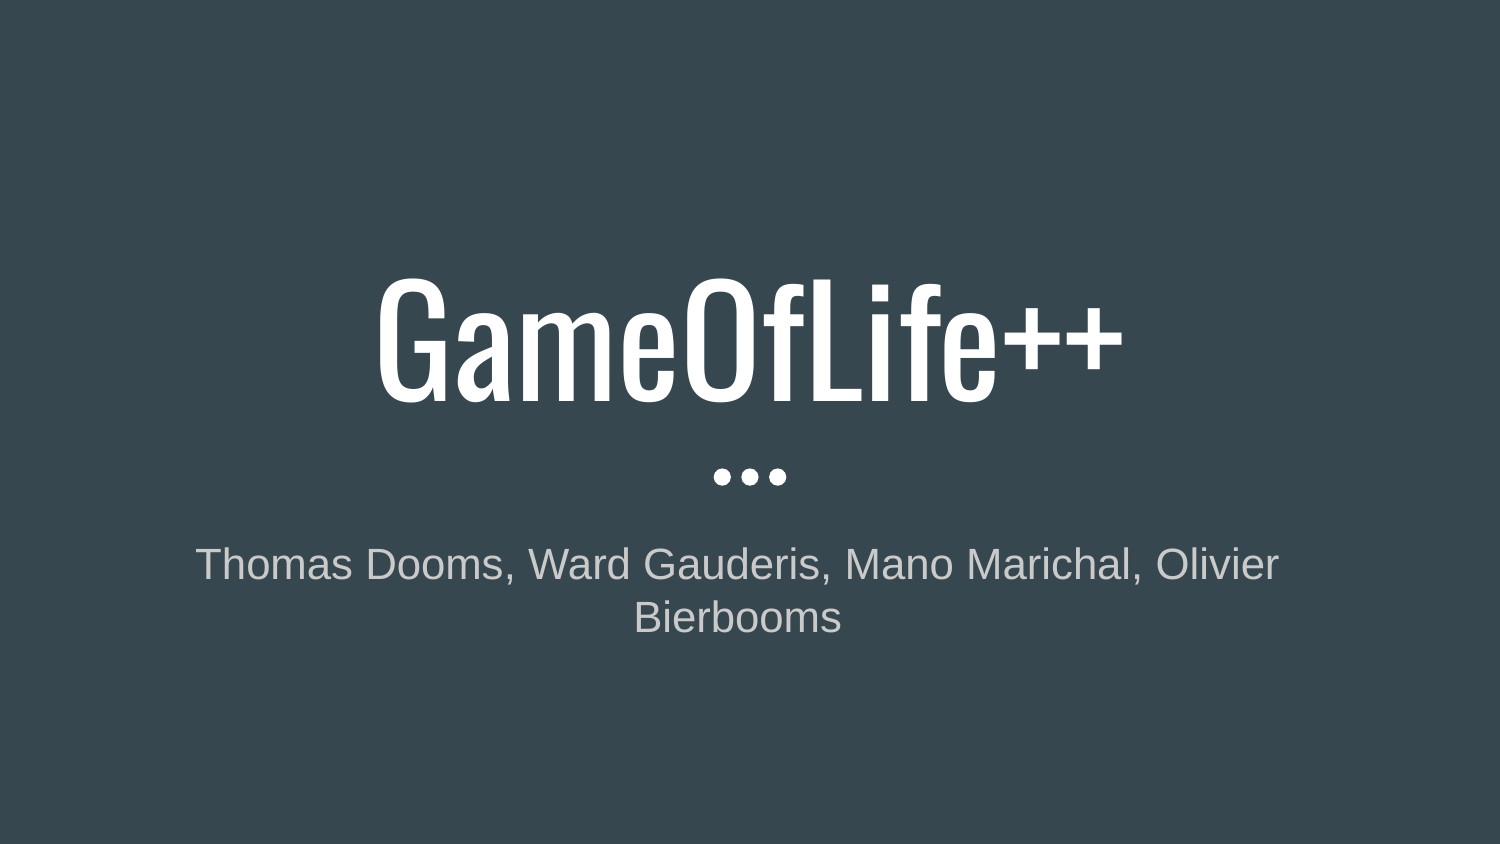

# GameOfLife++
Thomas Dooms, Ward Gauderis, Mano Marichal, Olivier Bierbooms